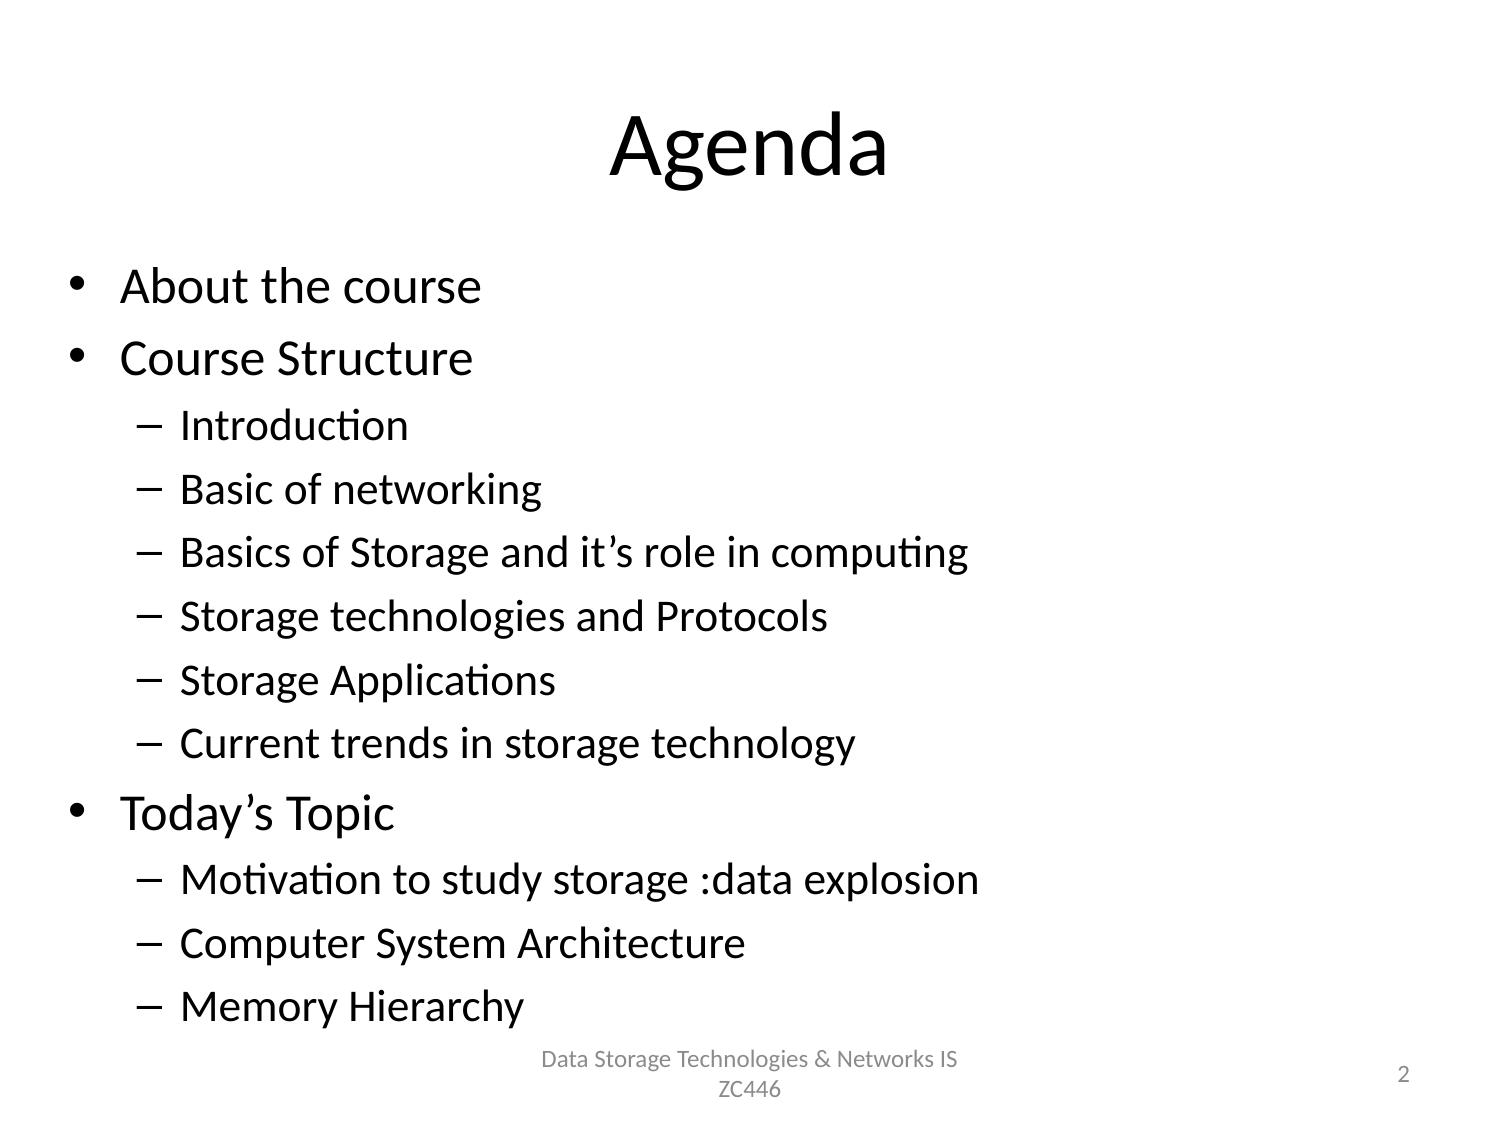

# Agenda
About the course
Course Structure
Introduction
Basic of networking
Basics of Storage and it’s role in computing
Storage technologies and Protocols
Storage Applications
Current trends in storage technology
Today’s Topic
Motivation to study storage :data explosion
Computer System Architecture
Memory Hierarchy

Data Storage Technologies & Networks IS ZC446
2